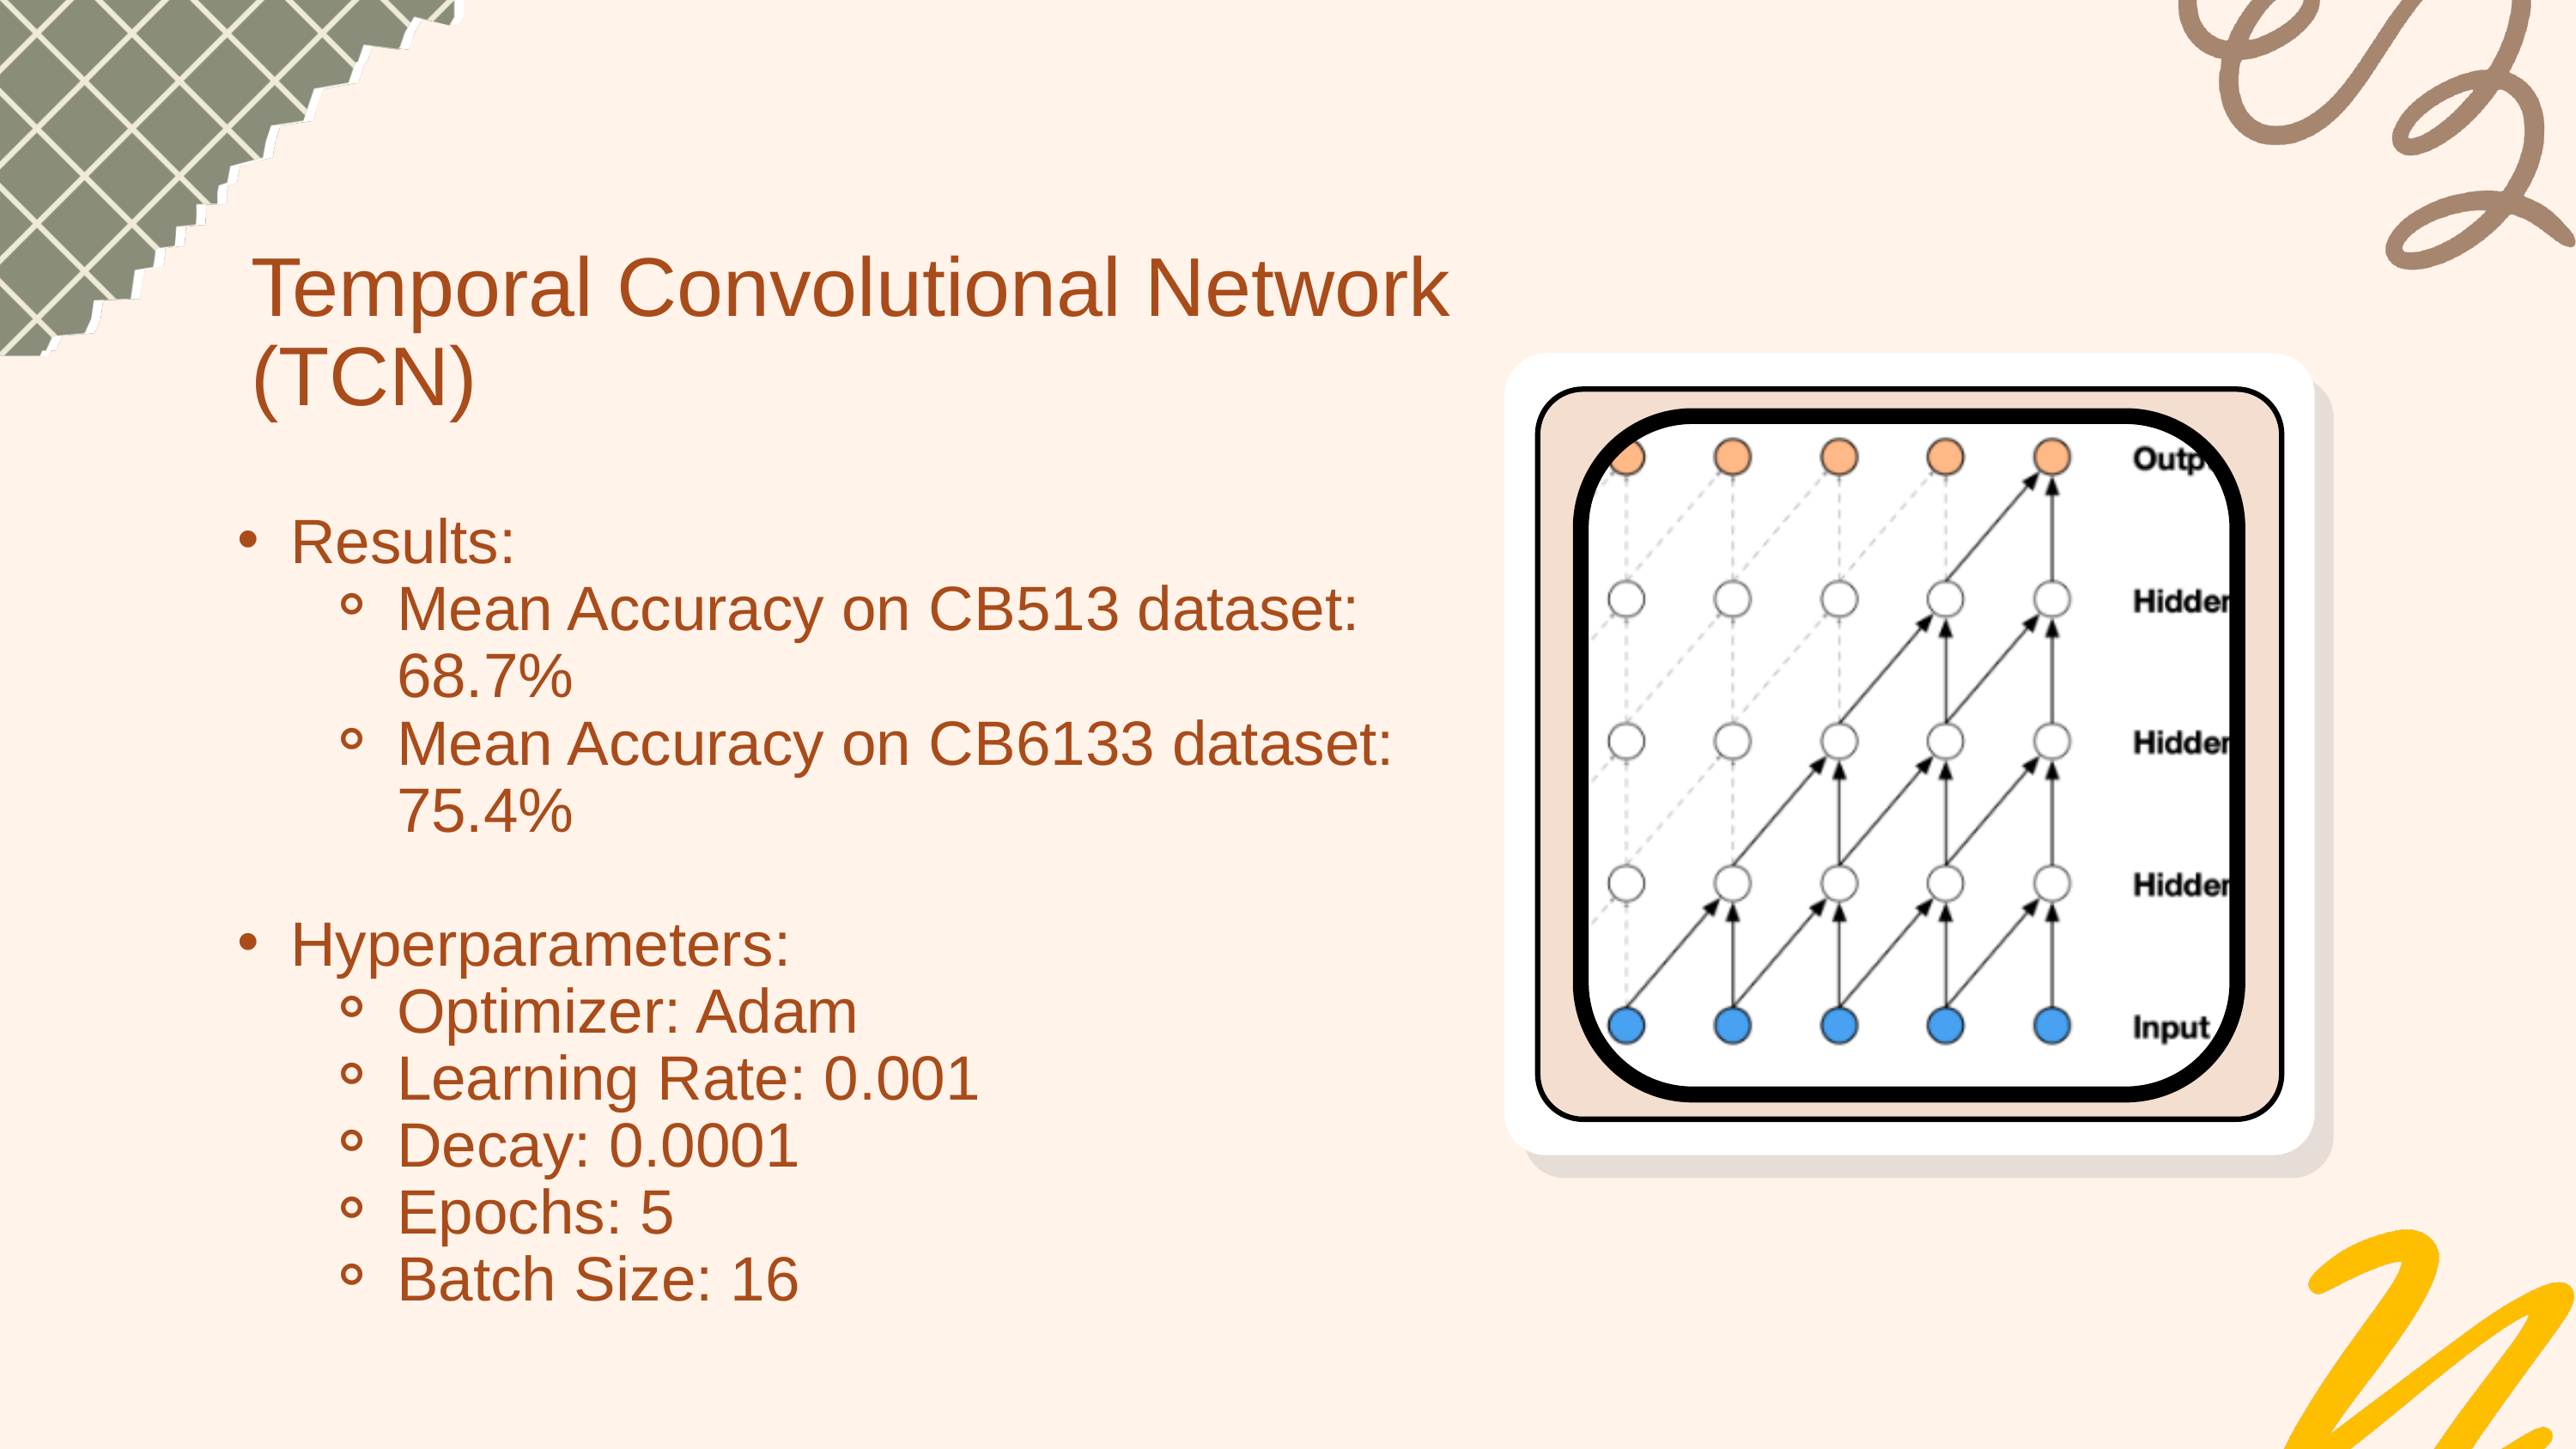

Temporal Convolutional Network (TCN)

Results:
Mean Accuracy on CB513 dataset: 68.7%
Mean Accuracy on CB6133 dataset: 75.4%

Hyperparameters:
Optimizer: Adam
Learning Rate: 0.001
Decay: 0.0001
Epochs: 5
Batch Size: 16